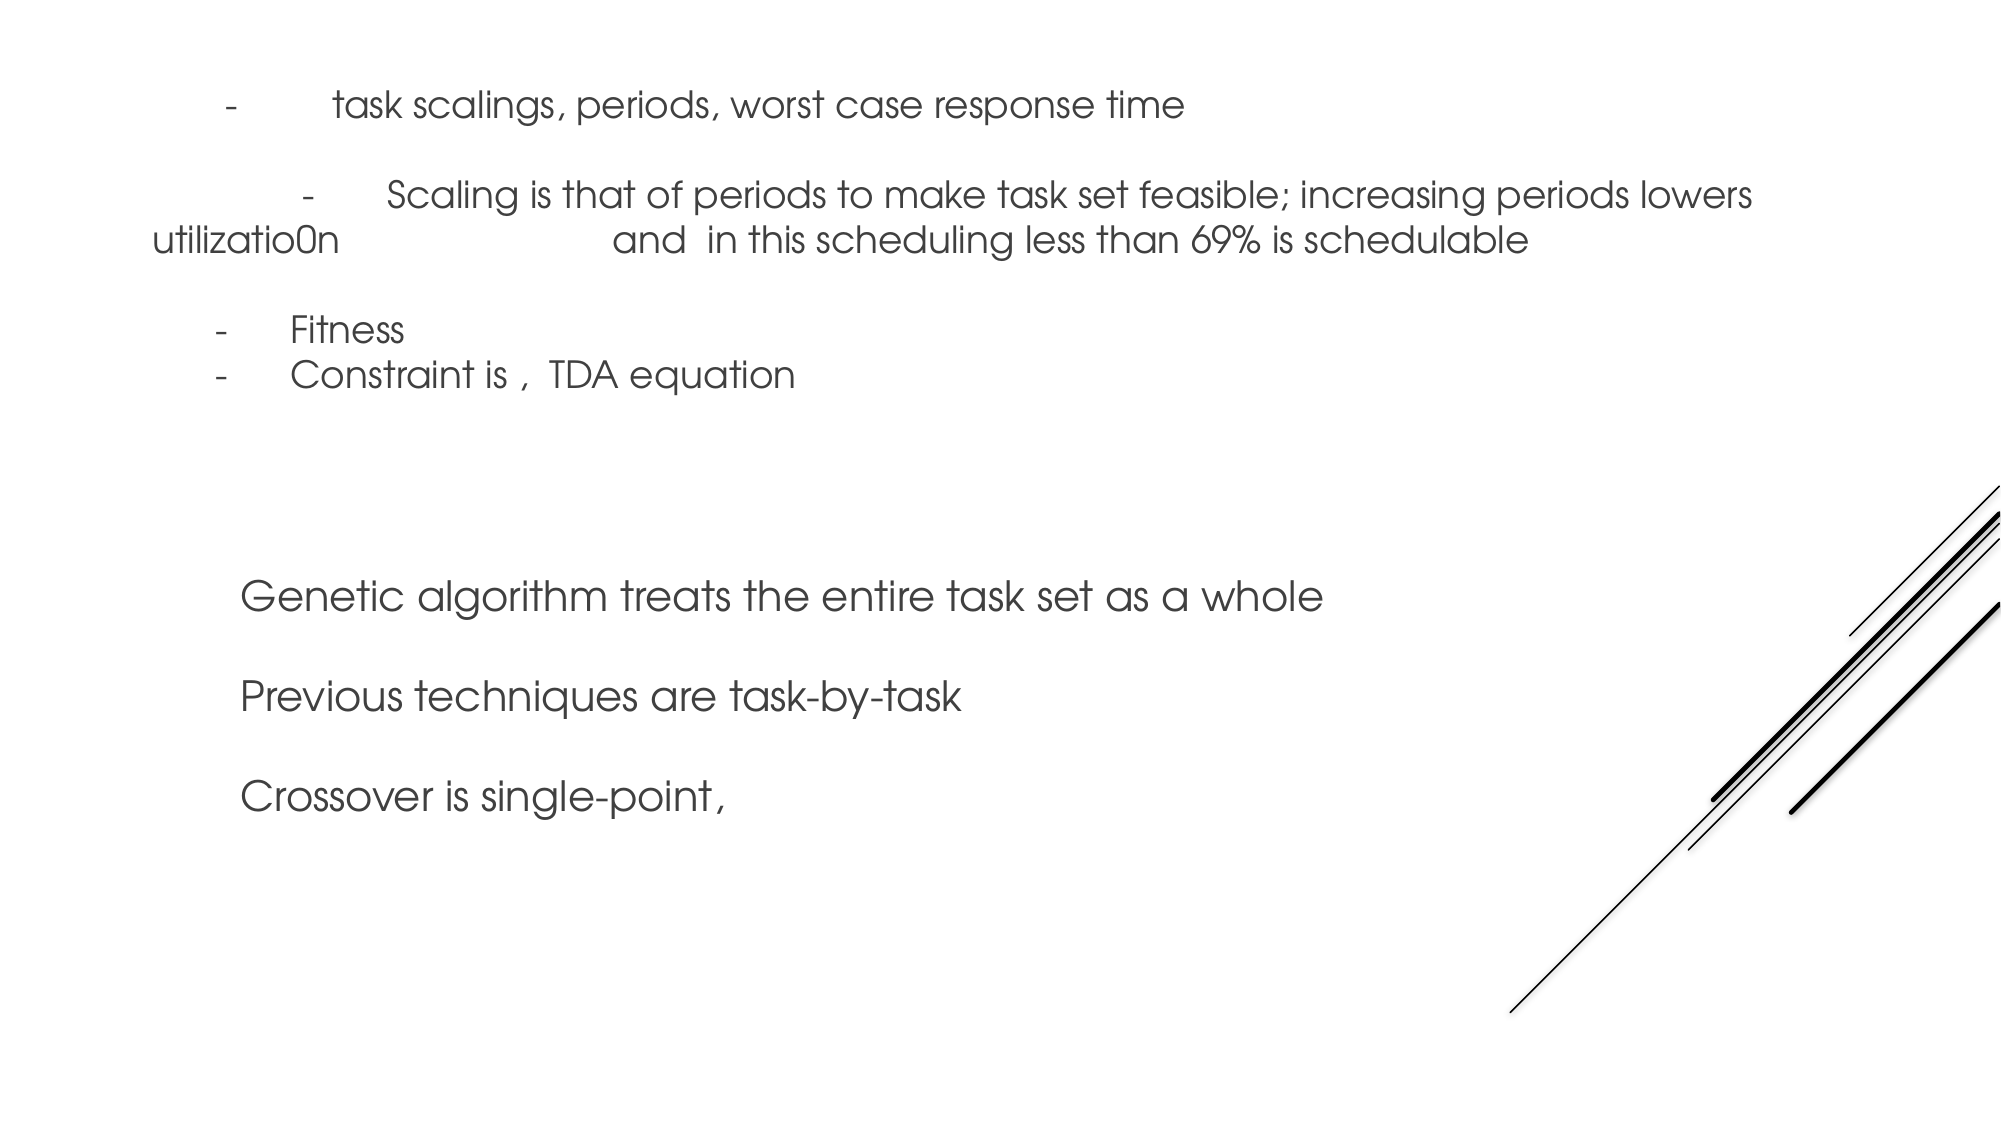

-         task scalings, periods, worst case response time

	-       Scaling is that of periods to make task set feasible; increasing periods lowers utilizatio0n 		 and  in this scheduling less than 69% is schedulable

      -      Fitness
      -      Constraint is ,  TDA equation

Genetic algorithm treats the entire task set as a whole

Previous techniques are task-by-task

Crossover is single-point,
Chromosome and fitness